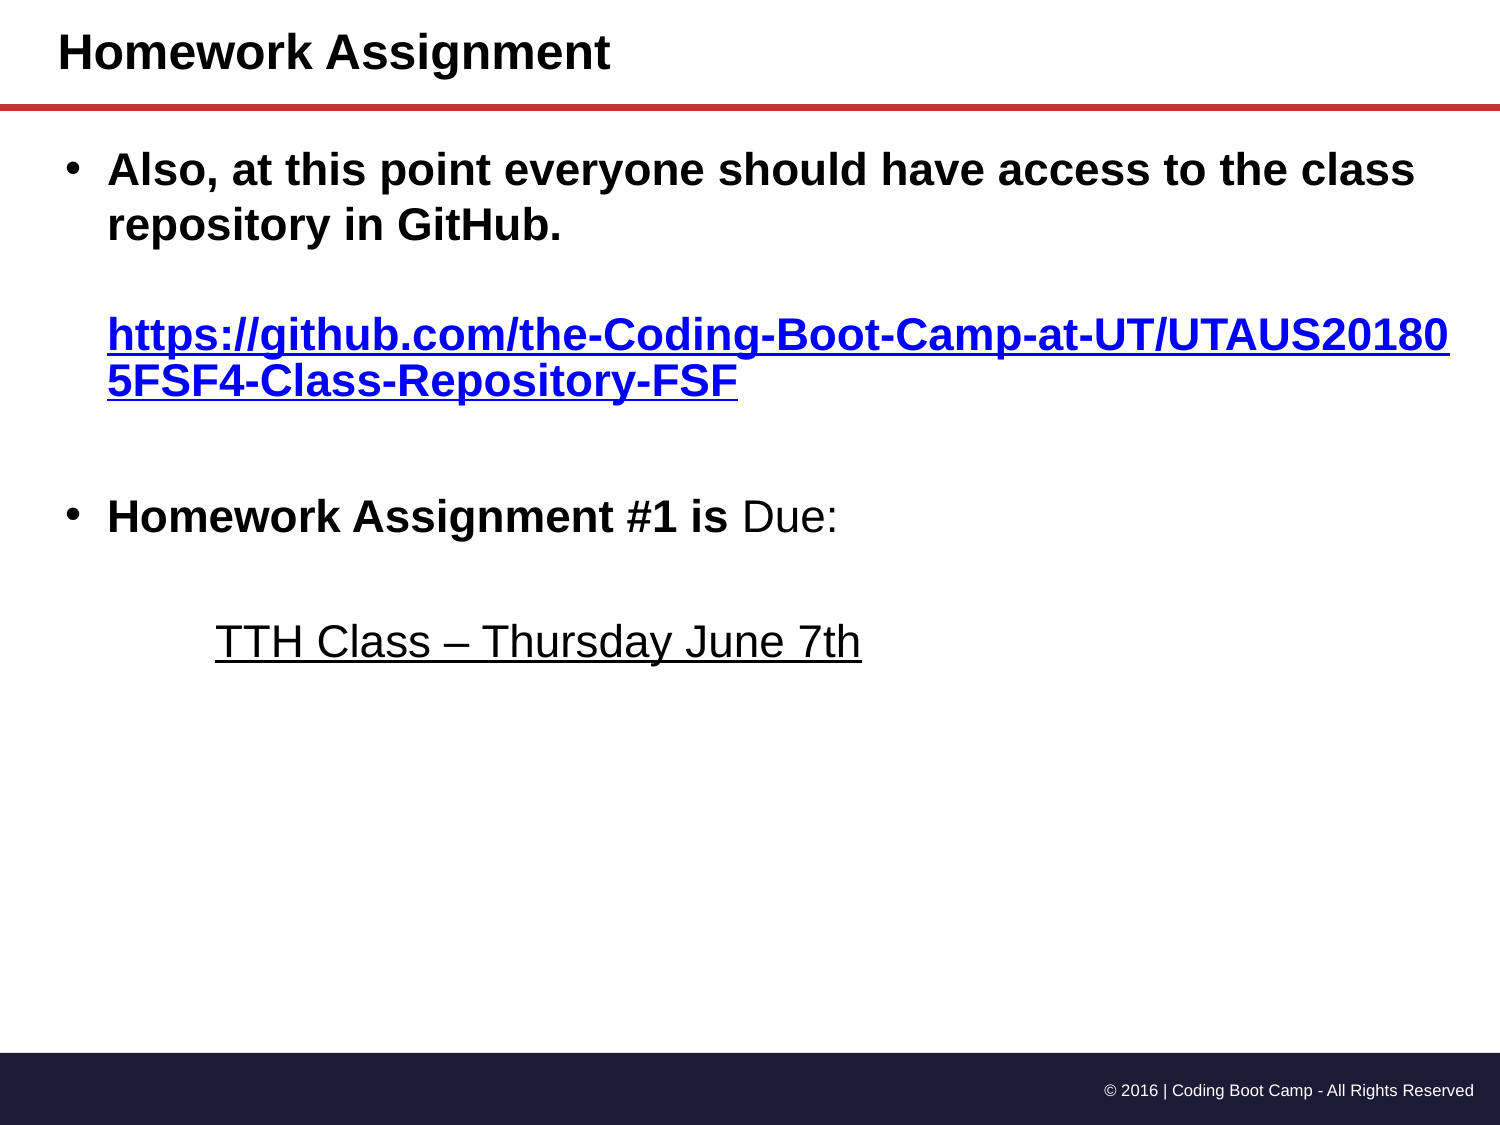

# Homework Assignment
Also, at this point everyone should have access to the class repository in GitHub.
https://github.com/the-Coding-Boot-Camp-at-UT/UTAUS201805FSF4-Class-Repository-FSF

Homework Assignment #1 is Due:
	TTH Class – Thursday June 7th